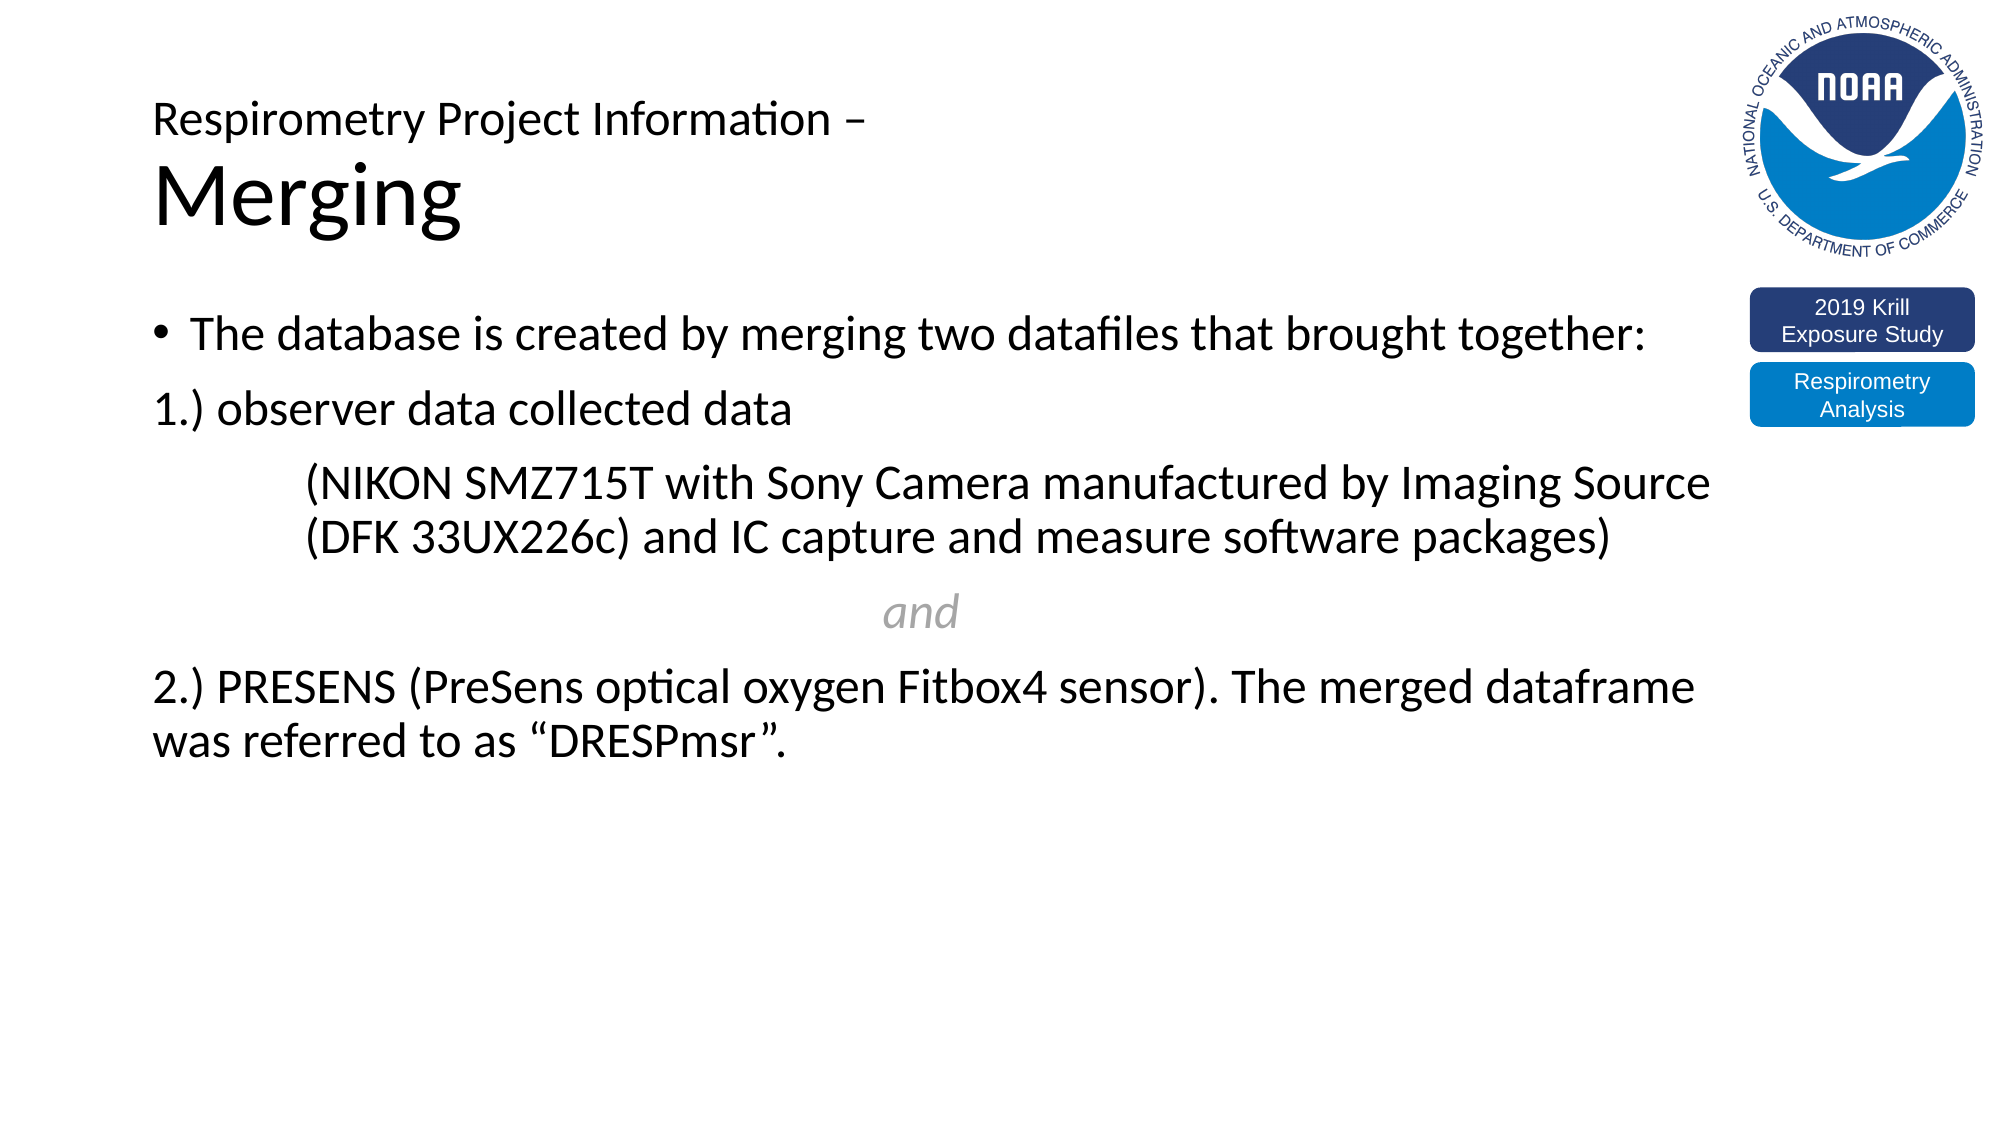

# Respirometry Project Information – Merging
The database is created by merging two datafiles that brought together:
1.) observer data collected data
	(NIKON SMZ715T with Sony Camera manufactured by Imaging Source (DFK 33UX226c) and IC capture and measure software packages)
and
2.) PRESENS (PreSens optical oxygen Fitbox4 sensor). The merged dataframe was referred to as “DRESPmsr”.